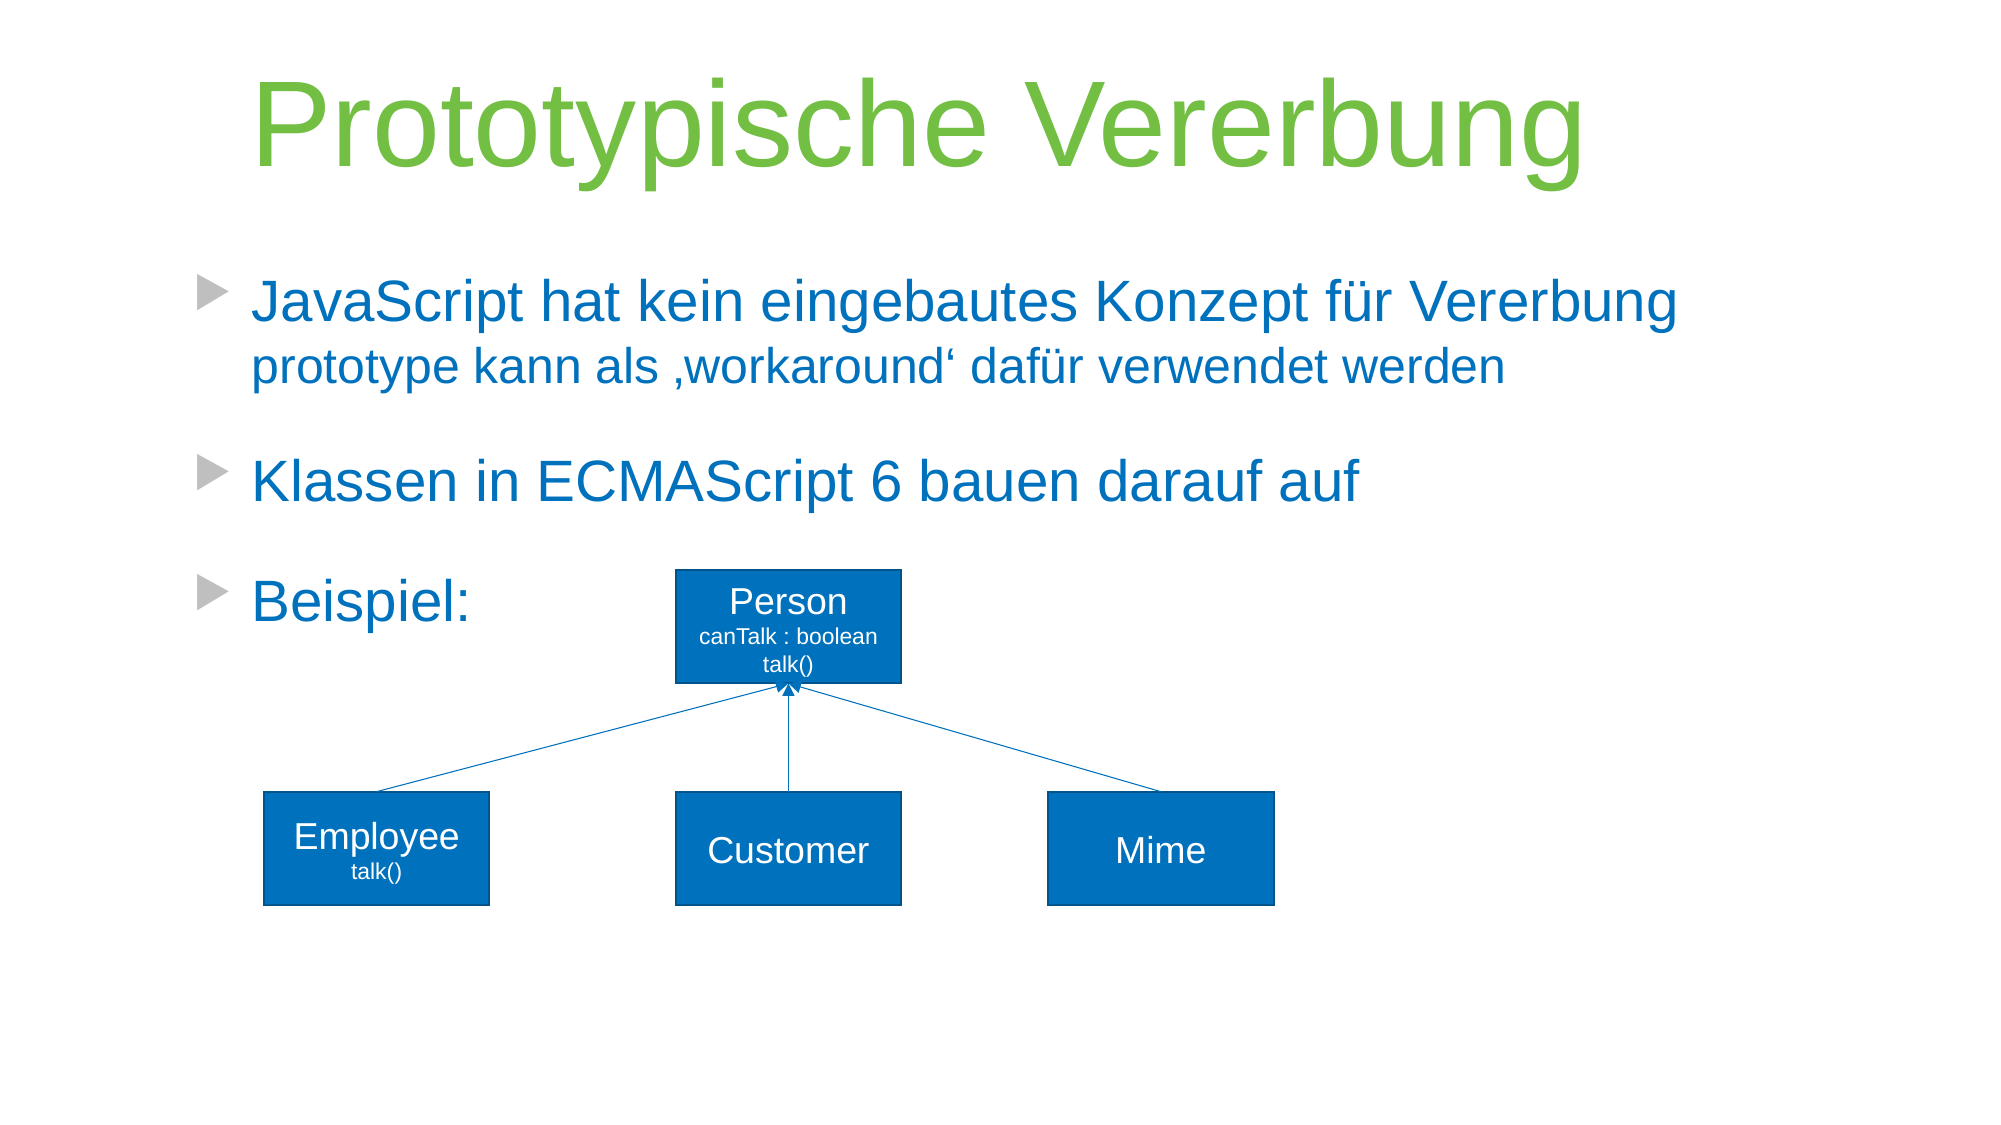

# Prototypische Vererbung
JavaScript hat kein eingebautes Konzept für Vererbung
prototype kann als ‚workaround‘ dafür verwendet werden
Klassen in ECMAScript 6 bauen darauf auf
Beispiel:
Person
canTalk : boolean
talk()
Employee
talk()
Customer
Mime